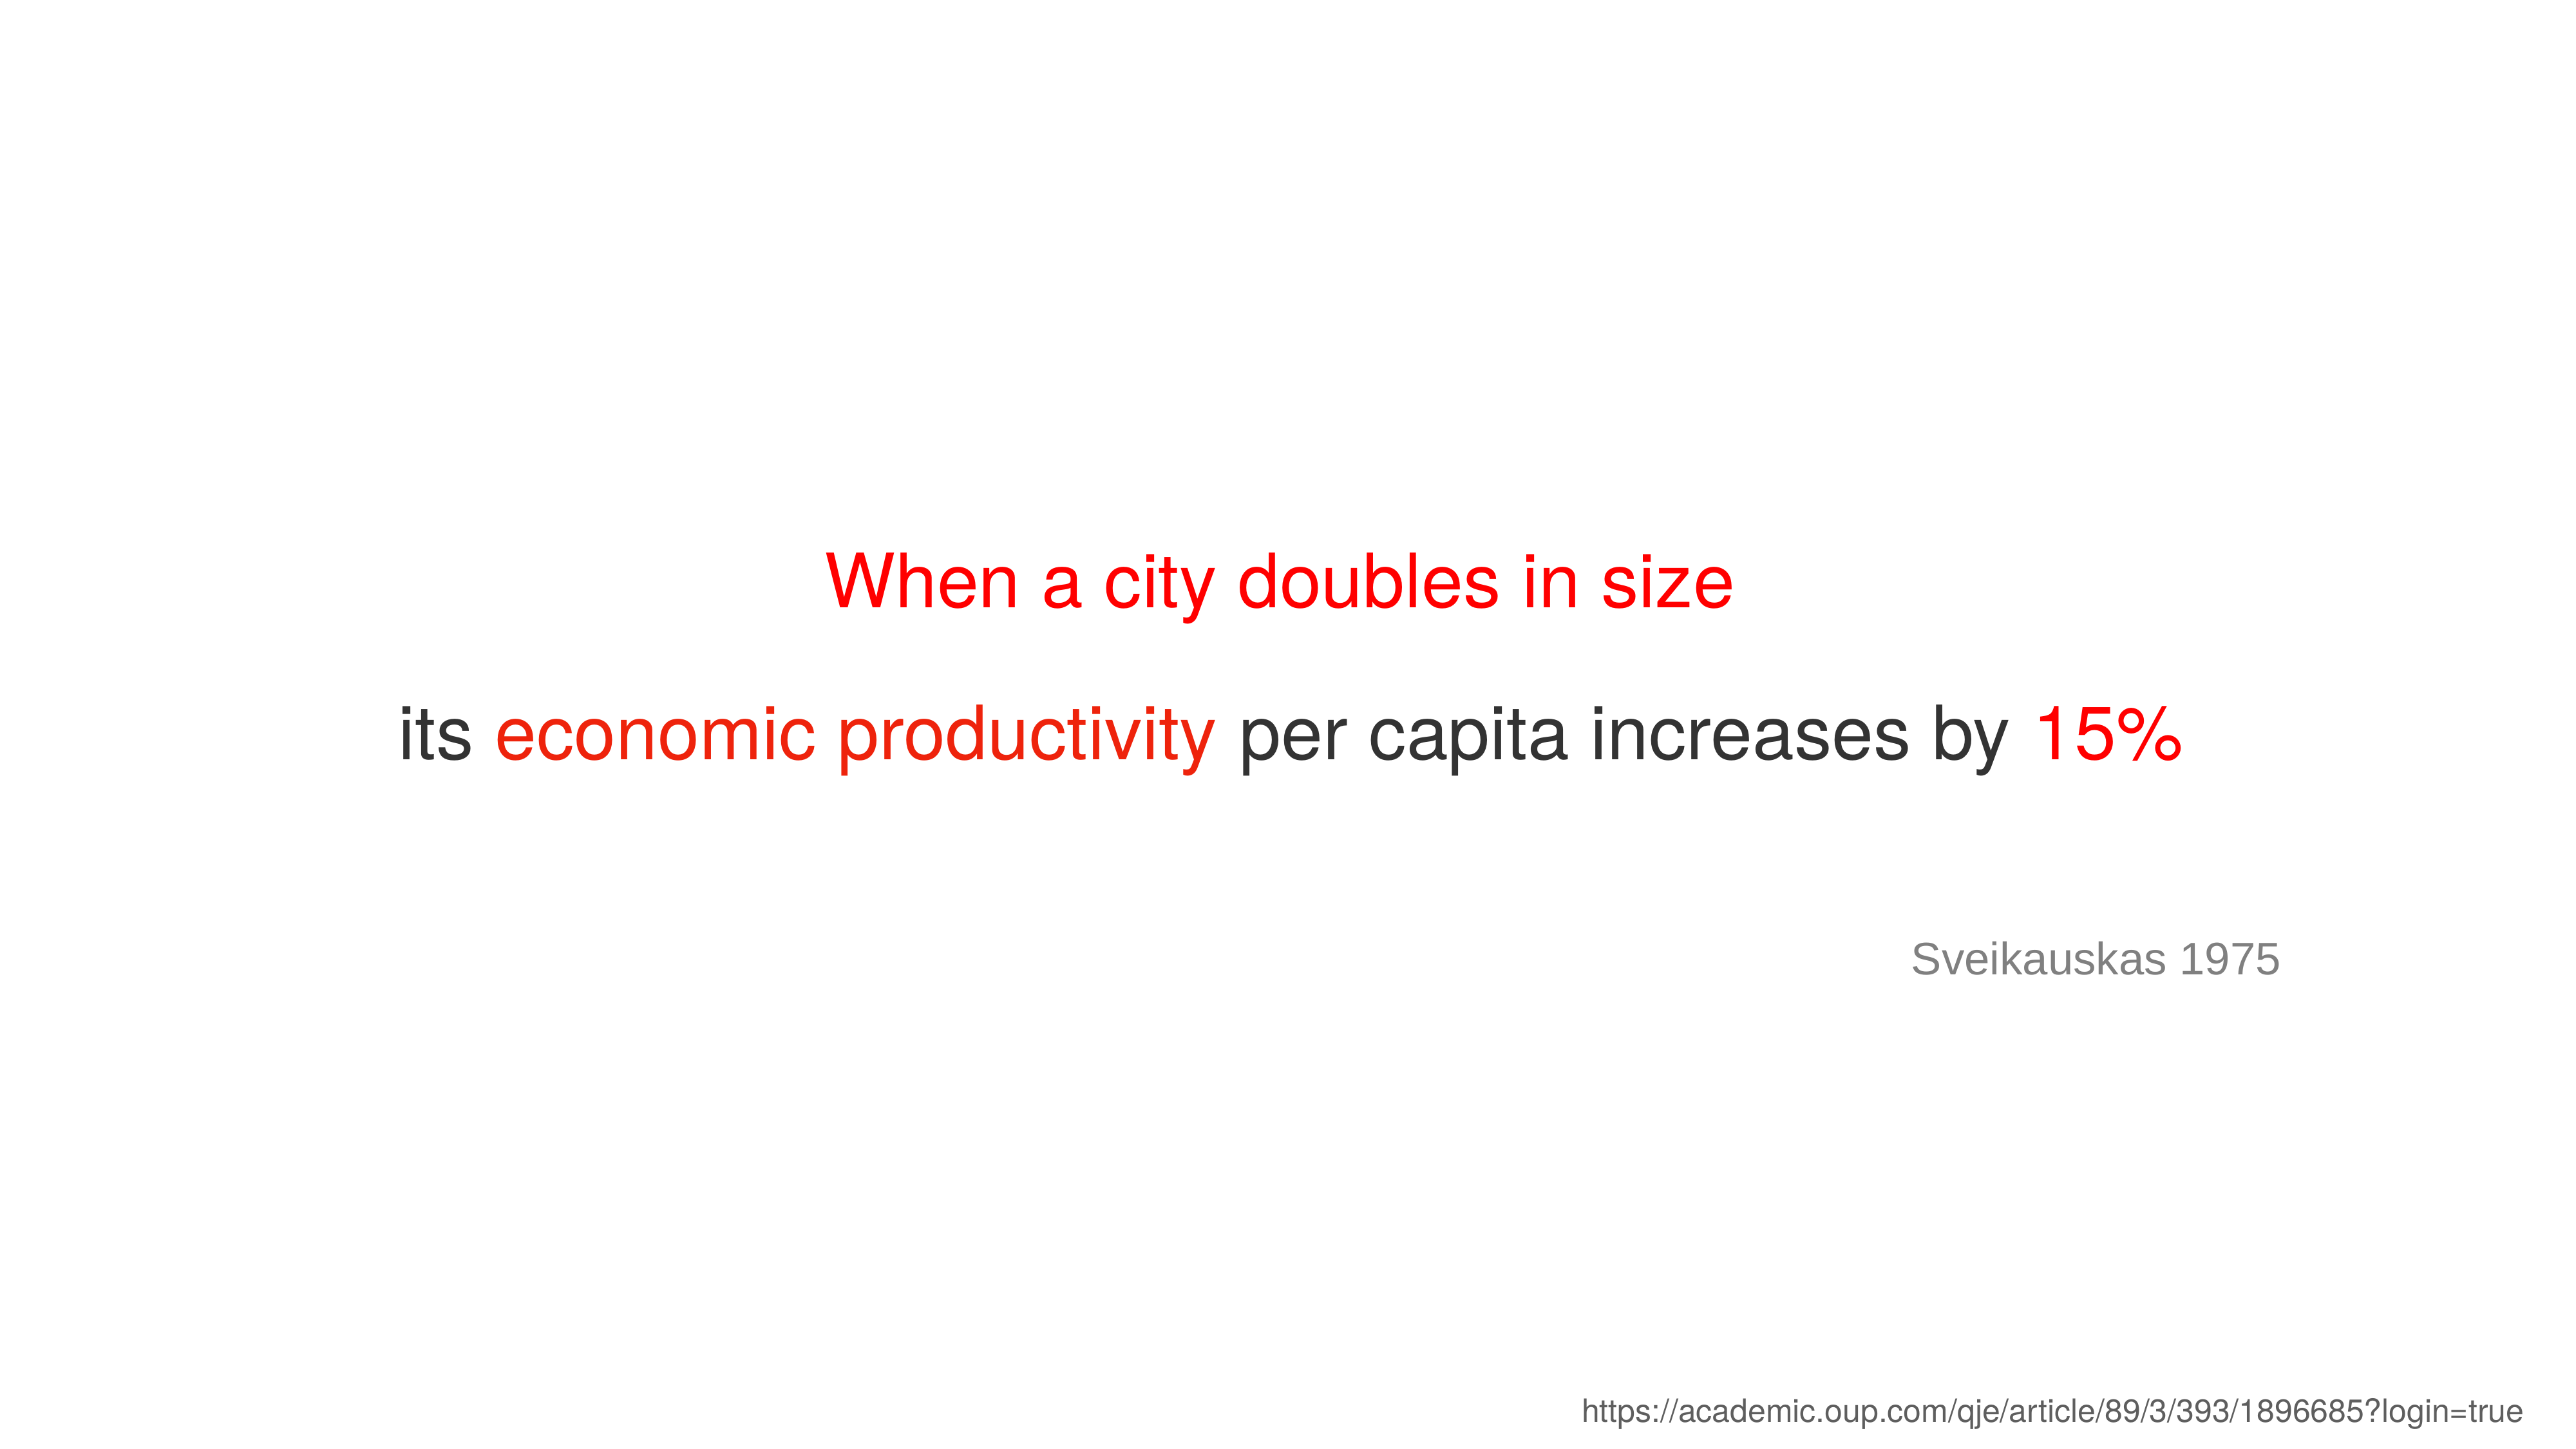

When a city doubles in size
its economic productivity per capita increases by 15%

Sveikauskas 1975
https://academic.oup.com/qje/article/89/3/393/1896685?login=true